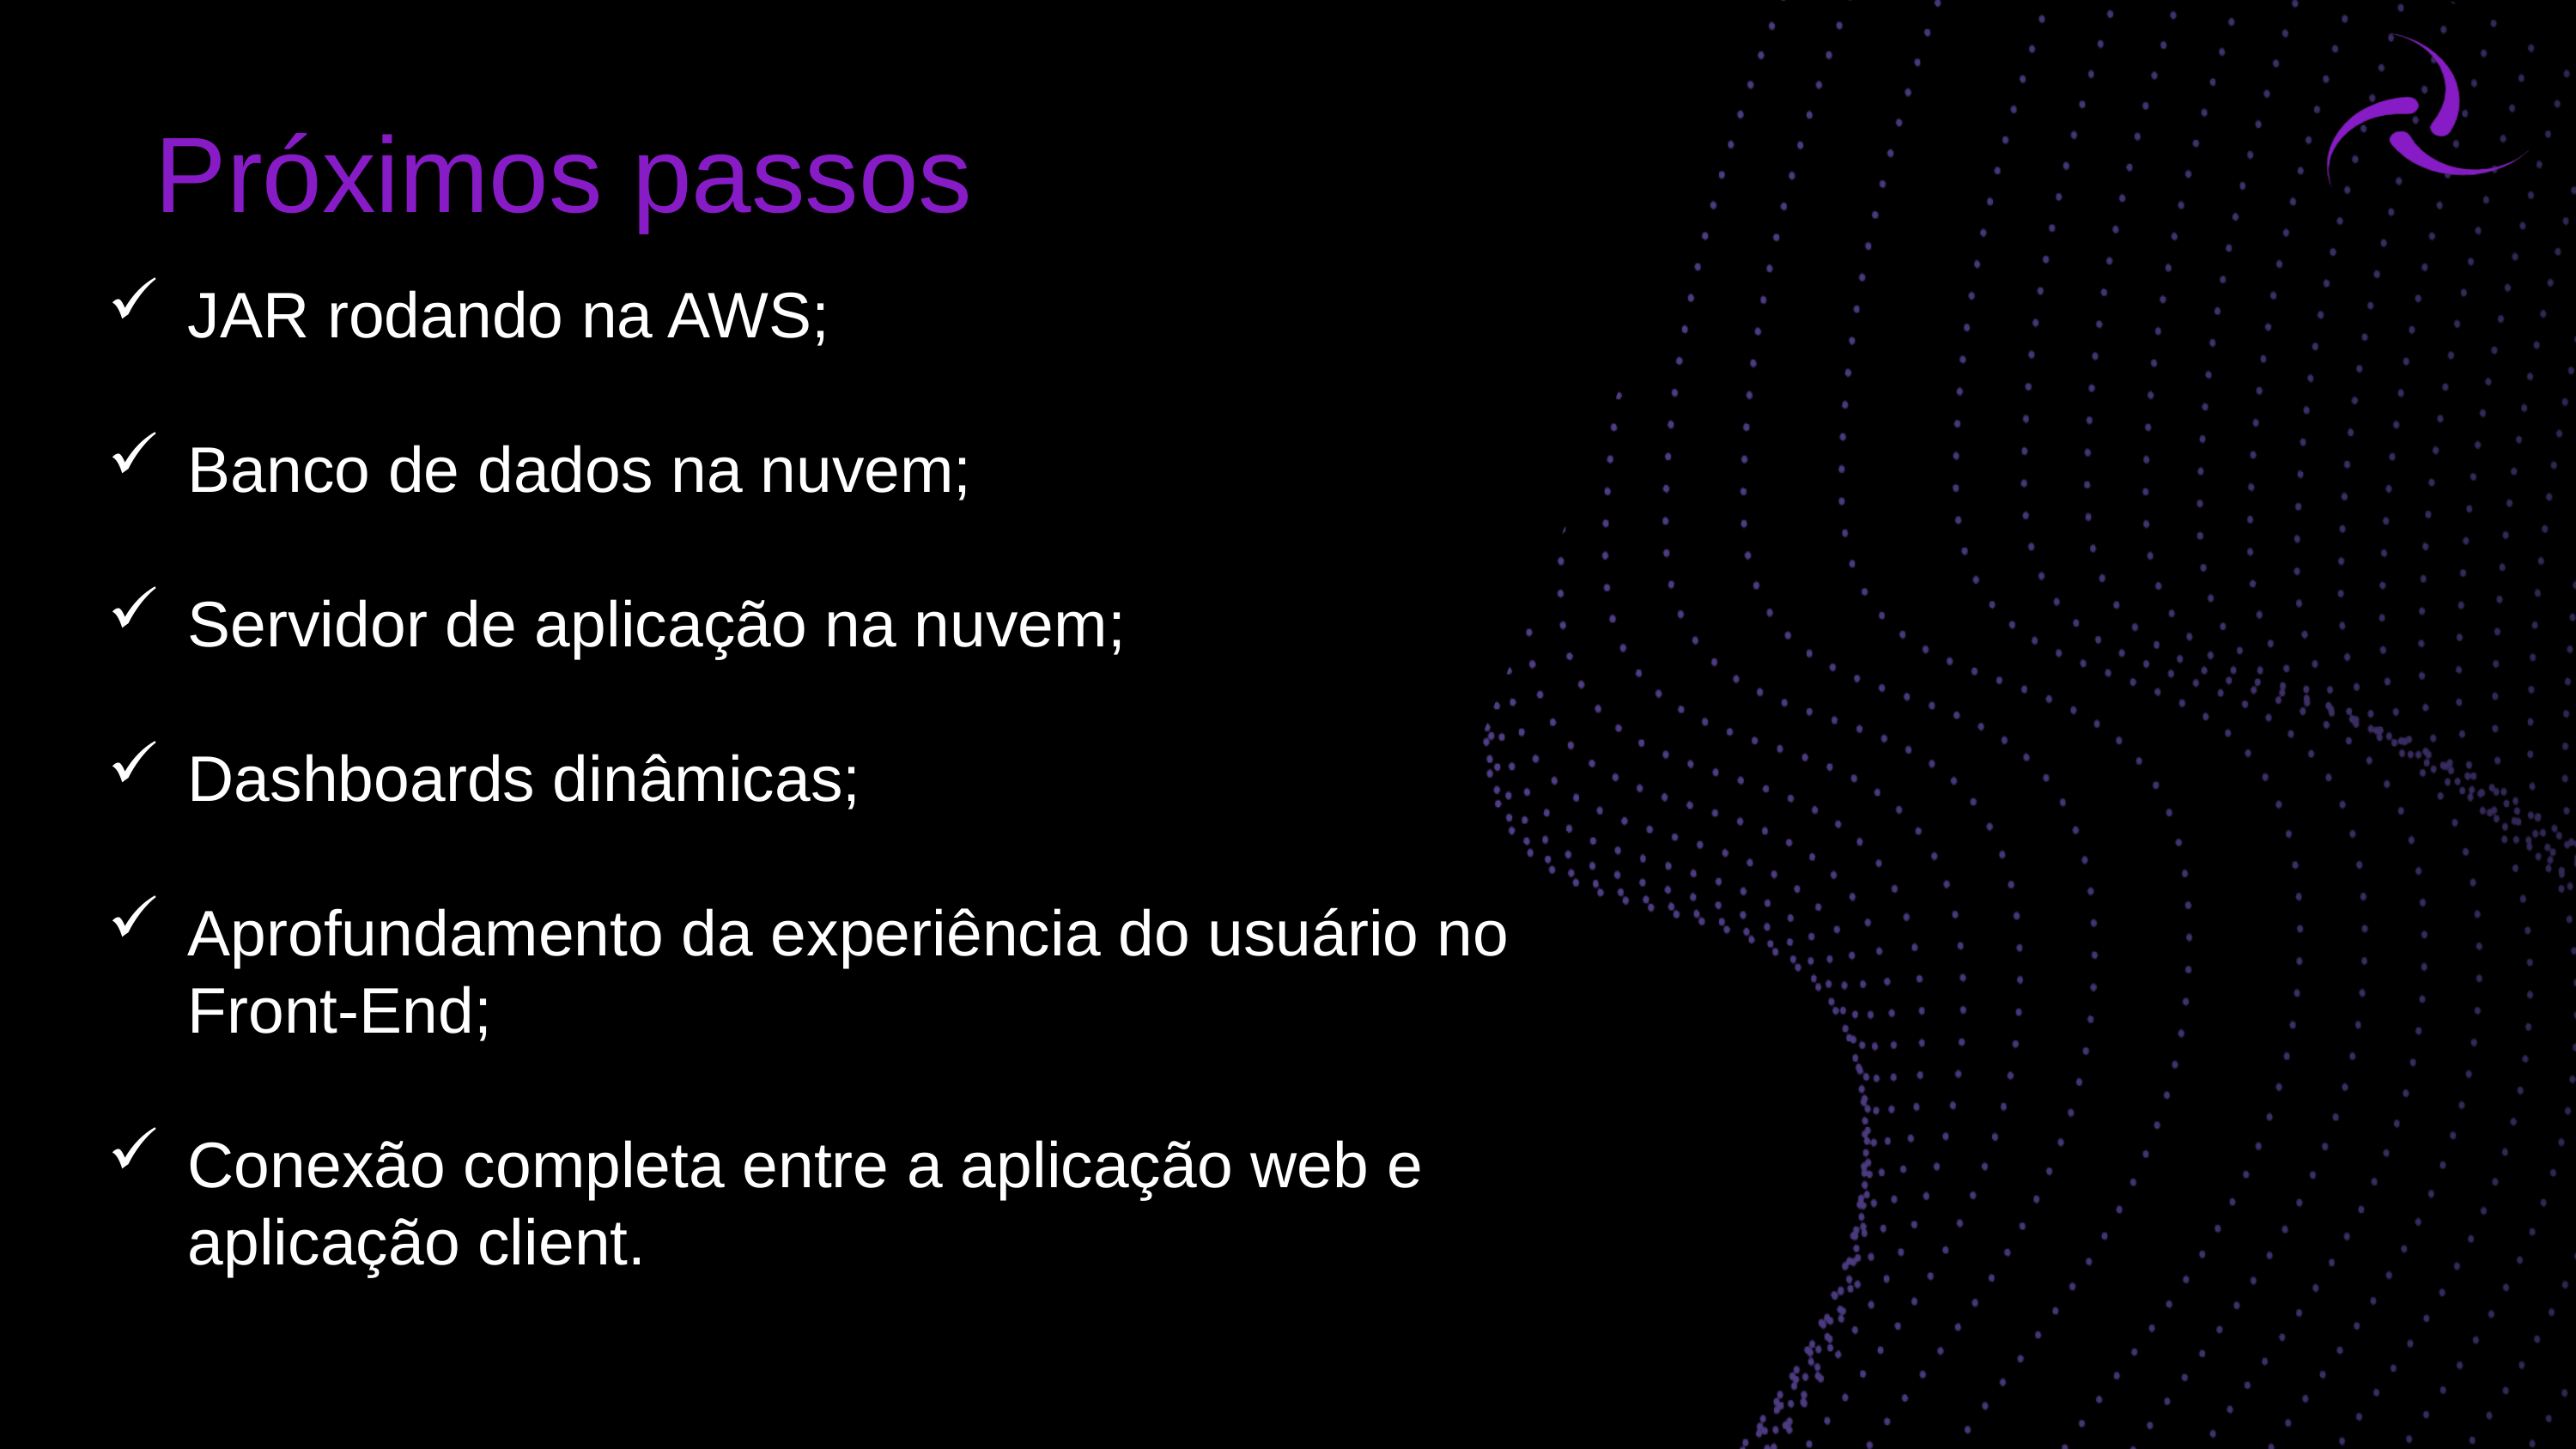

Próximos passos

JAR rodando na AWS;

Banco de dados na nuvem;

Servidor de aplicação na nuvem;

Dashboards dinâmicas;

Aprofundamento da experiência do usuário no Front-End;

Conexão completa entre a aplicação web e aplicação client.